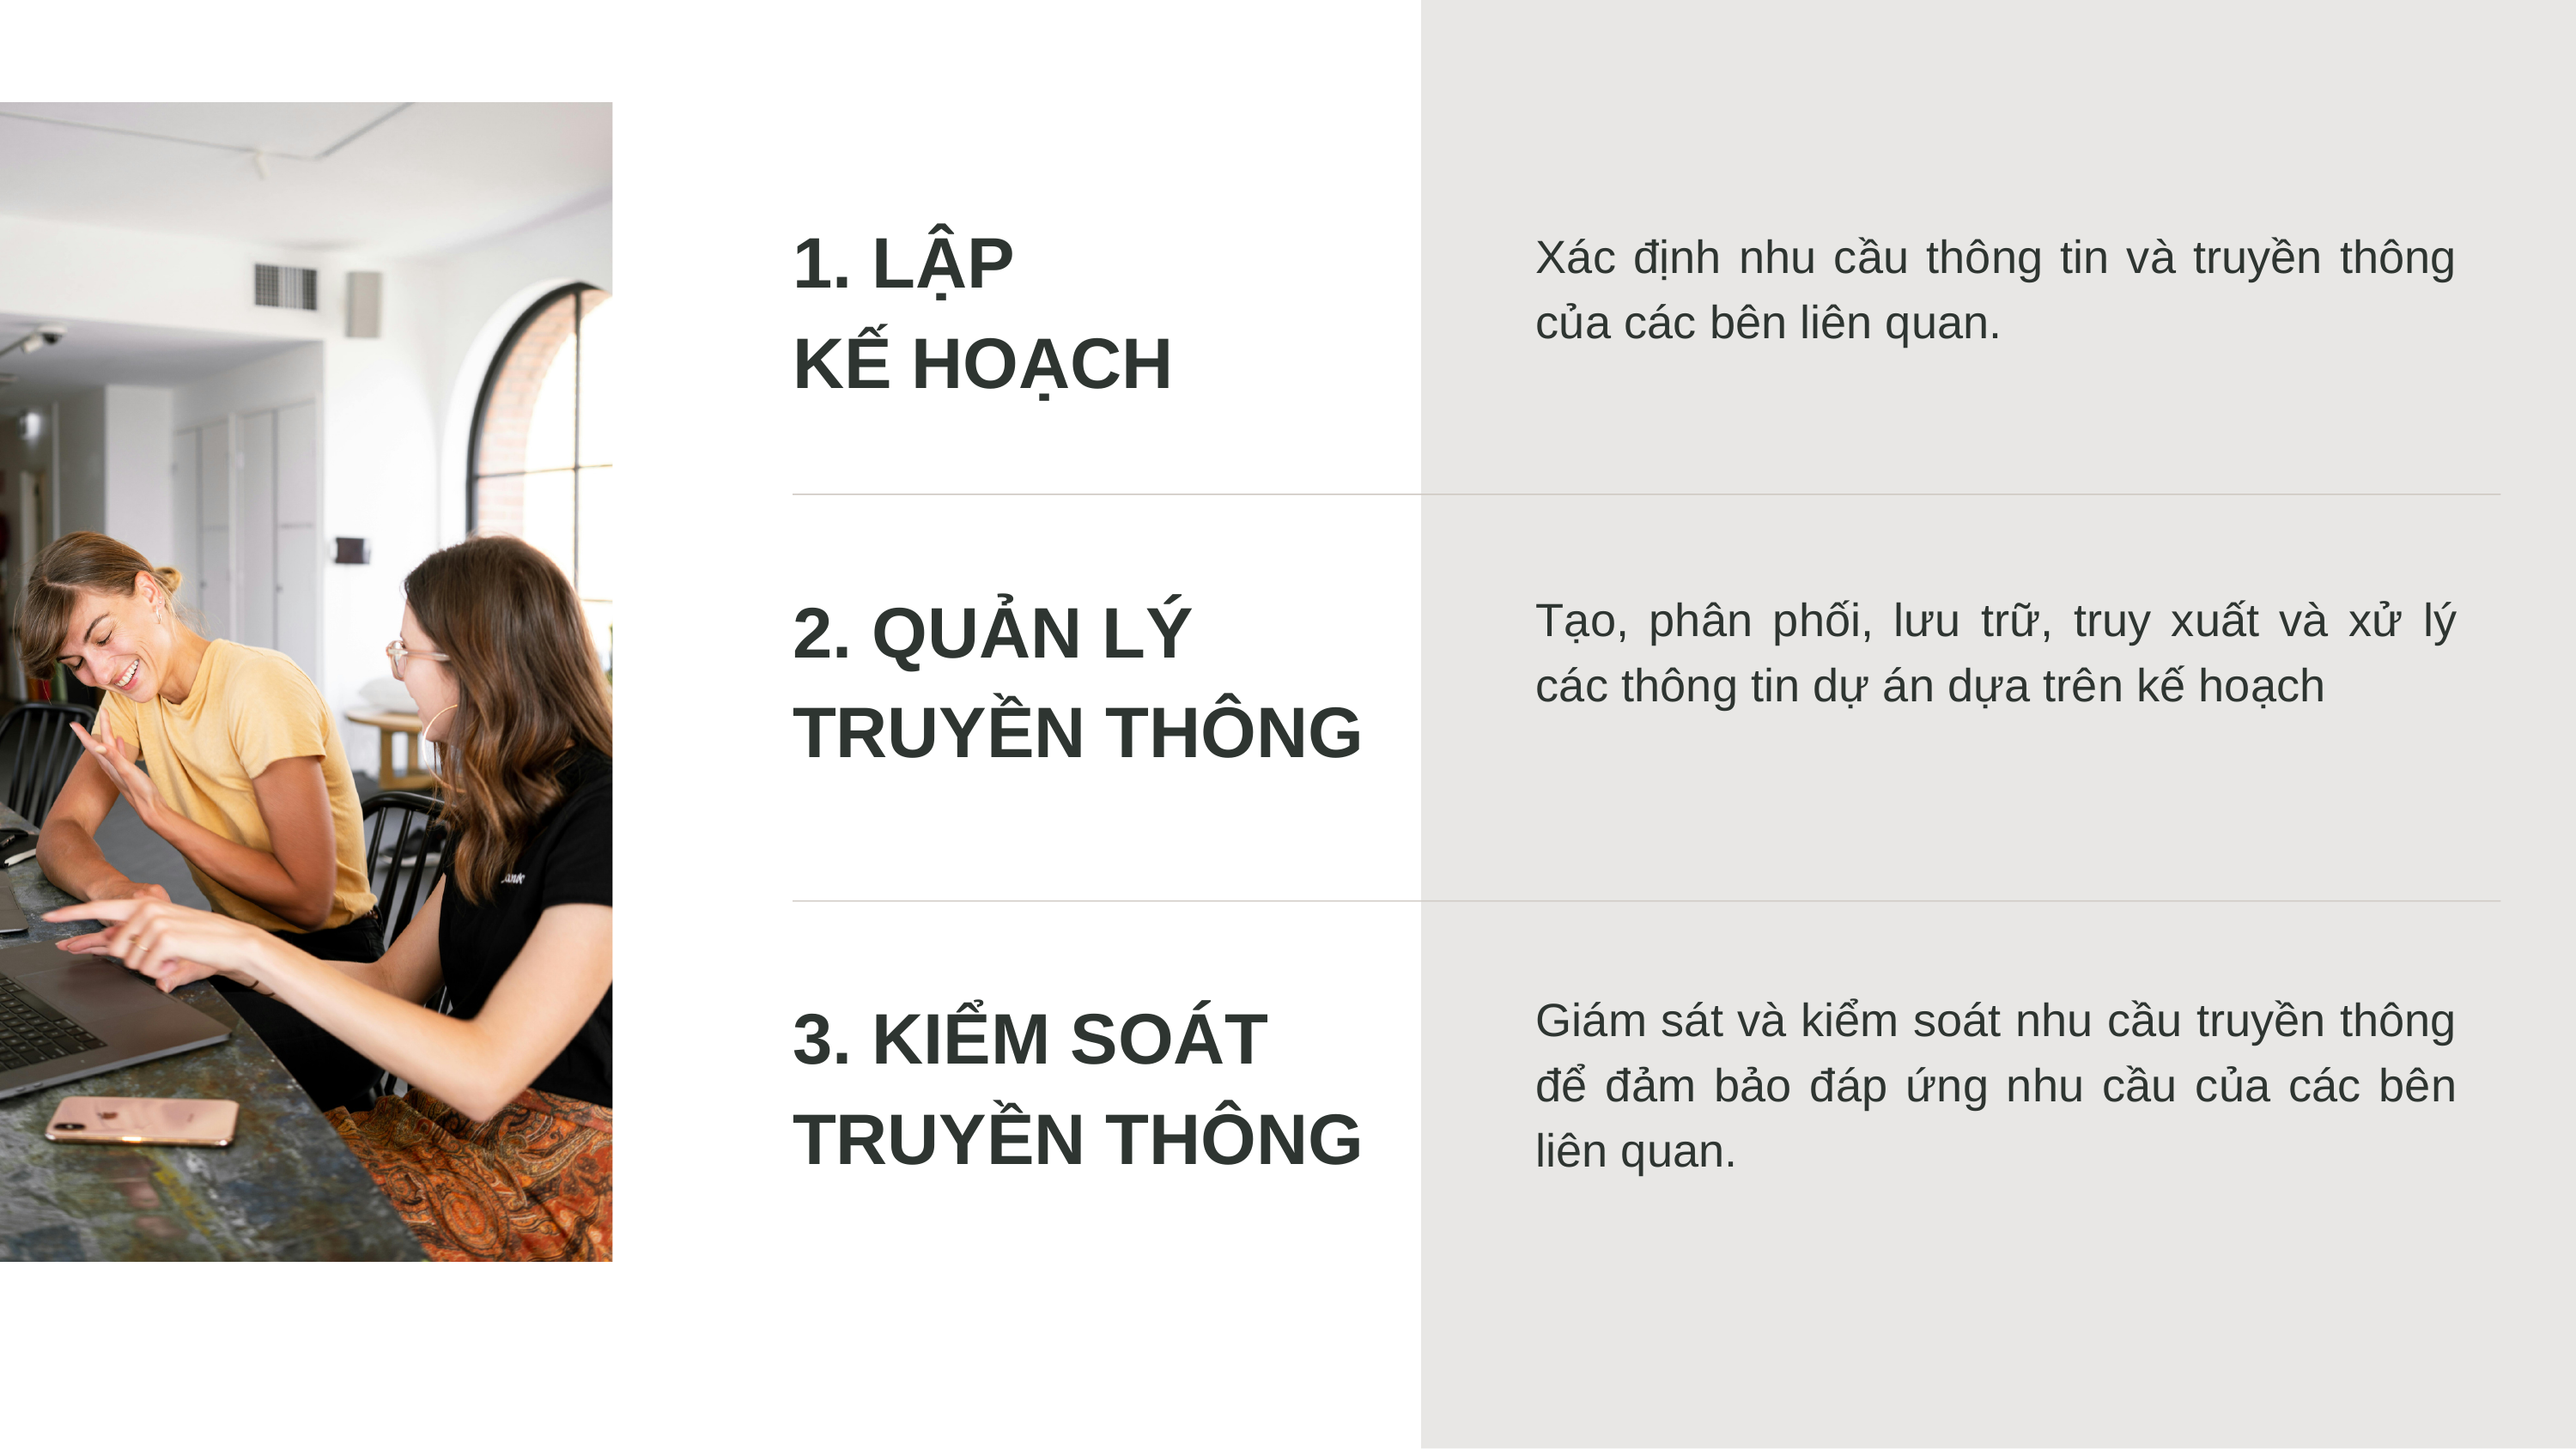

1. LẬP
KẾ HOẠCH
Xác định nhu cầu thông tin và truyền thông của các bên liên quan.

2. QUẢN LÝ
TRUYỀN THÔNG
Tạo, phân phối, lưu trữ, truy xuất và xử lý các thông tin dự án dựa trên kế hoạch

3. KIỂM SOÁT TRUYỀN THÔNG
Giám sát và kiểm soát nhu cầu truyền thông để đảm bảo đáp ứng nhu cầu của các bên liên quan.